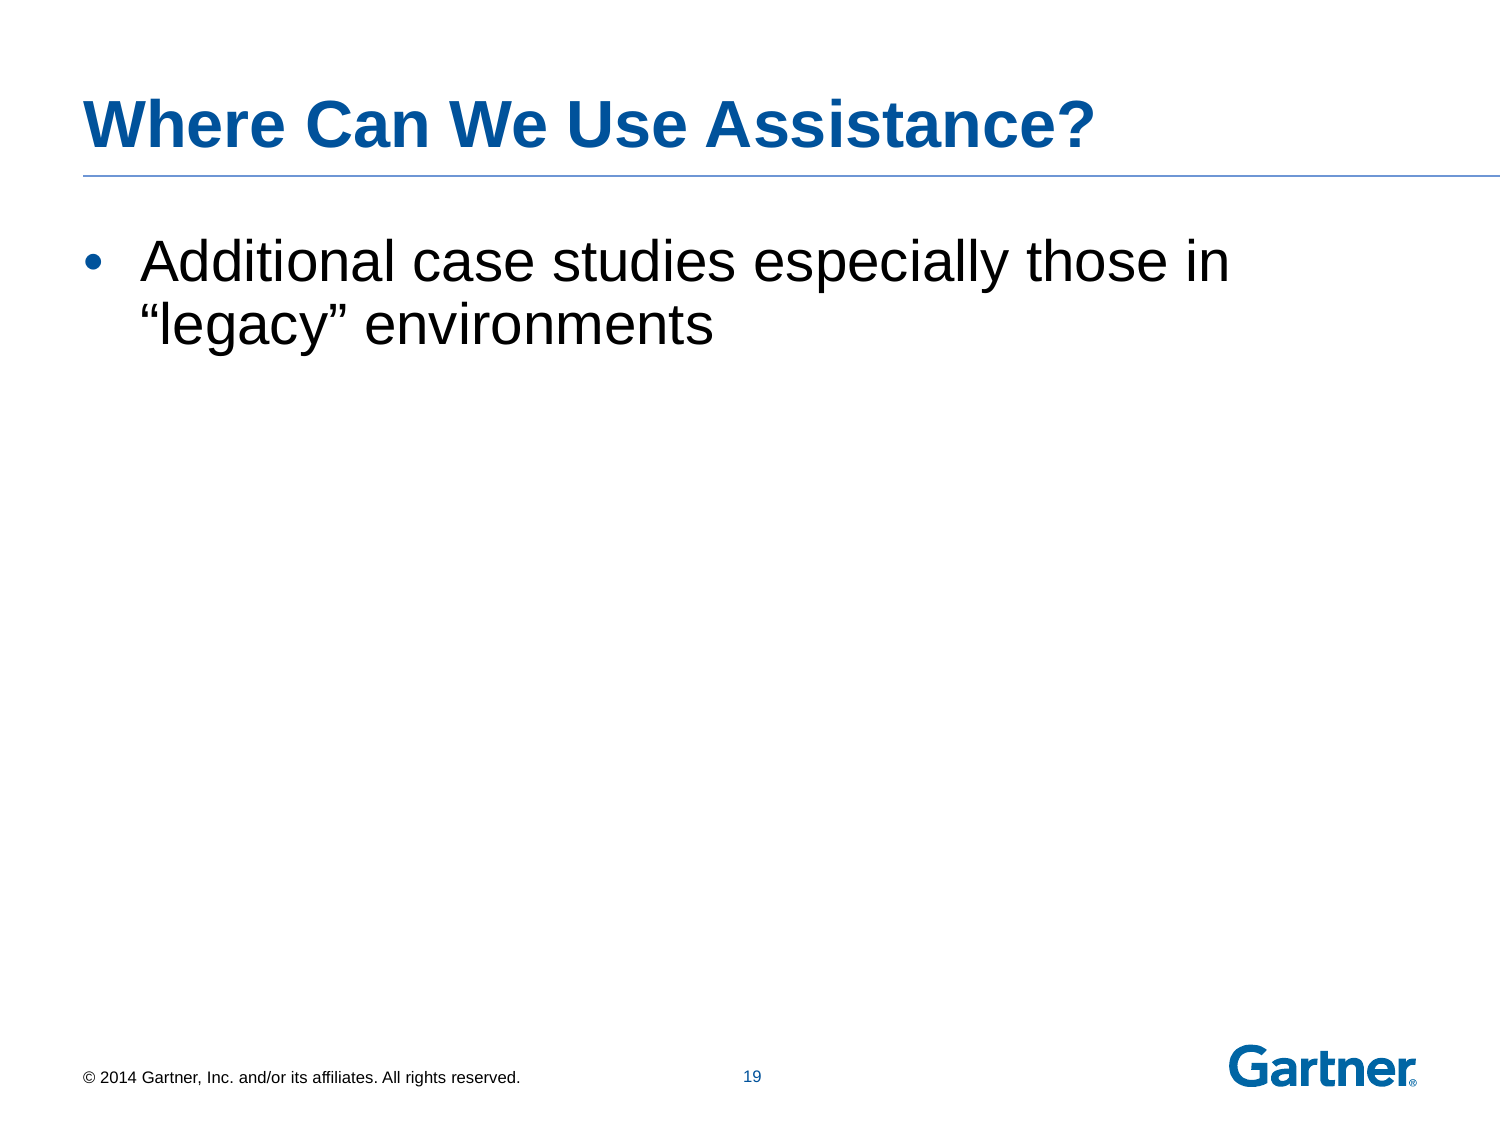

# Where Can We Use Assistance?
Additional case studies especially those in “legacy” environments
 19